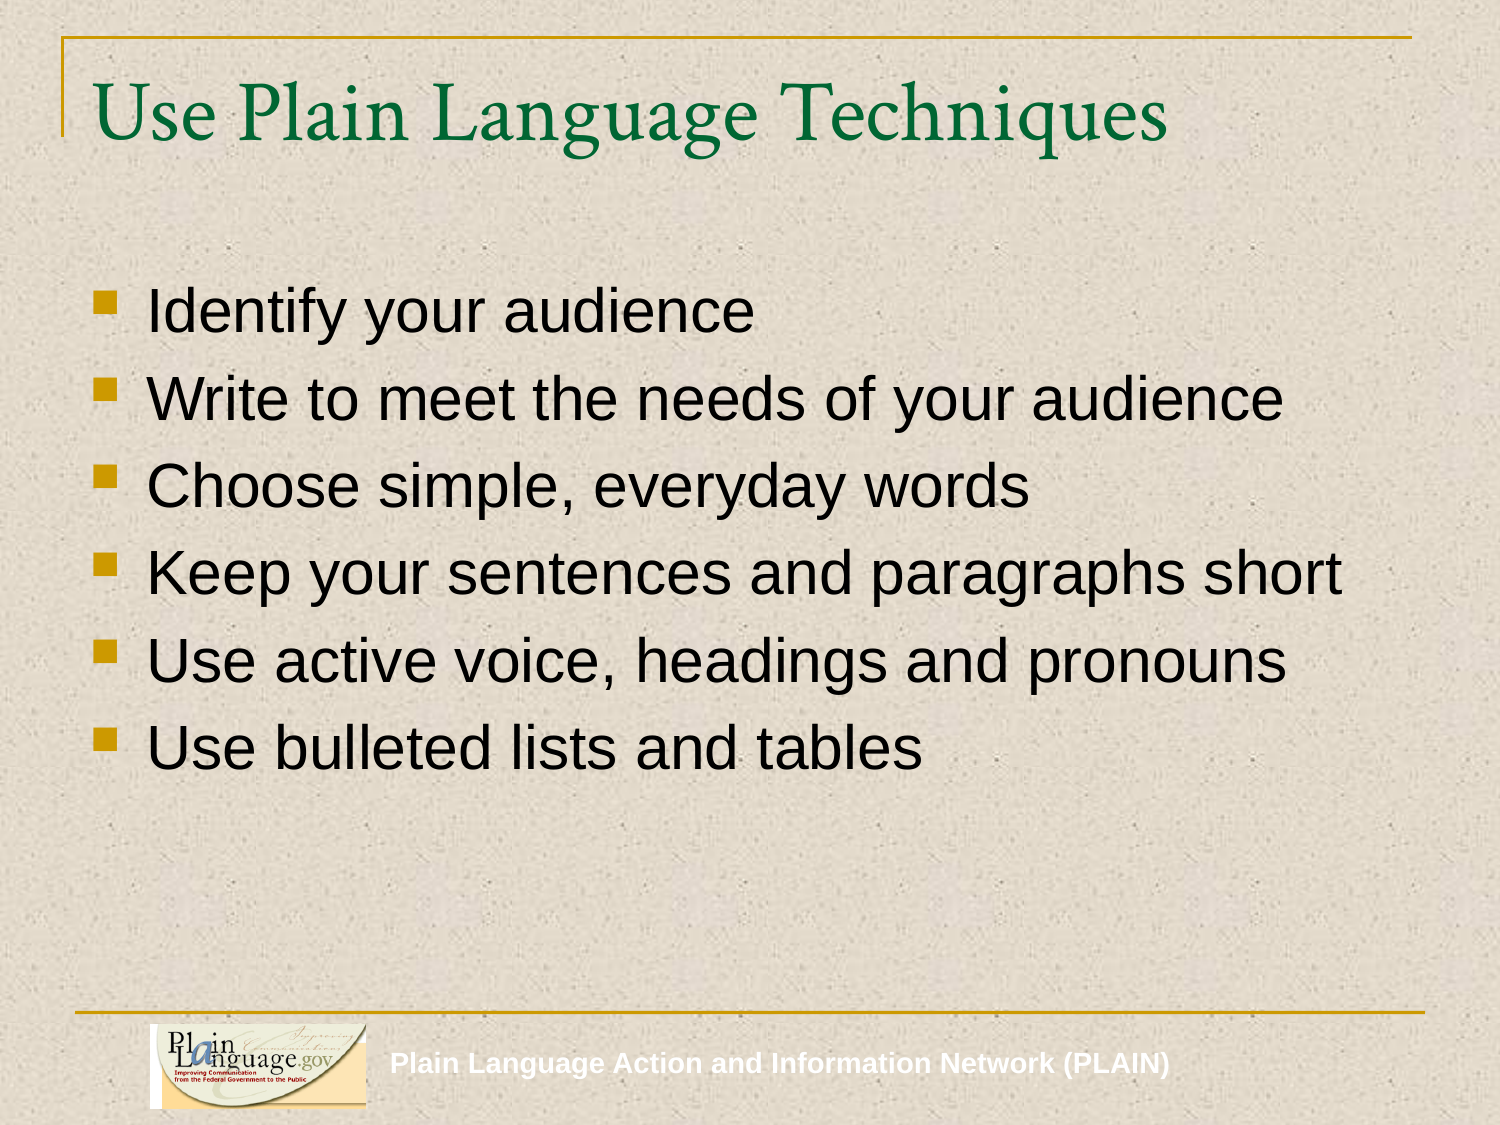

# Use Plain Language Techniques
Identify your audience
Write to meet the needs of your audience
Choose simple, everyday words
Keep your sentences and paragraphs short
Use active voice, headings and pronouns
Use bulleted lists and tables